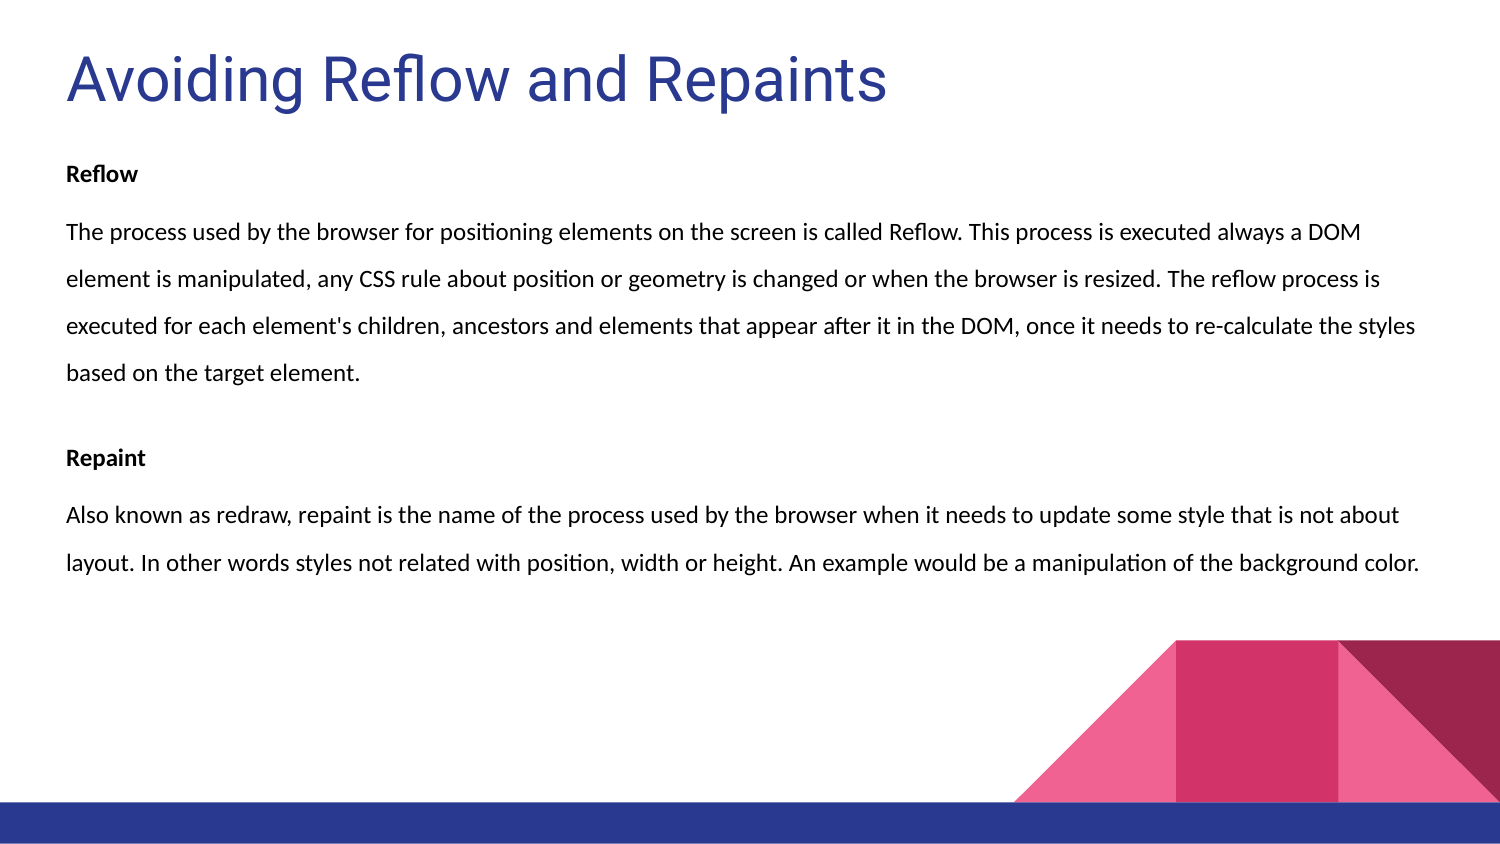

# Avoiding Reflow and Repaints
Reflow
The process used by the browser for positioning elements on the screen is called Reflow. This process is executed always a DOM element is manipulated, any CSS rule about position or geometry is changed or when the browser is resized. The reflow process is executed for each element's children, ancestors and elements that appear after it in the DOM, once it needs to re-calculate the styles based on the target element.
Repaint
Also known as redraw, repaint is the name of the process used by the browser when it needs to update some style that is not about layout. In other words styles not related with position, width or height. An example would be a manipulation of the background color.